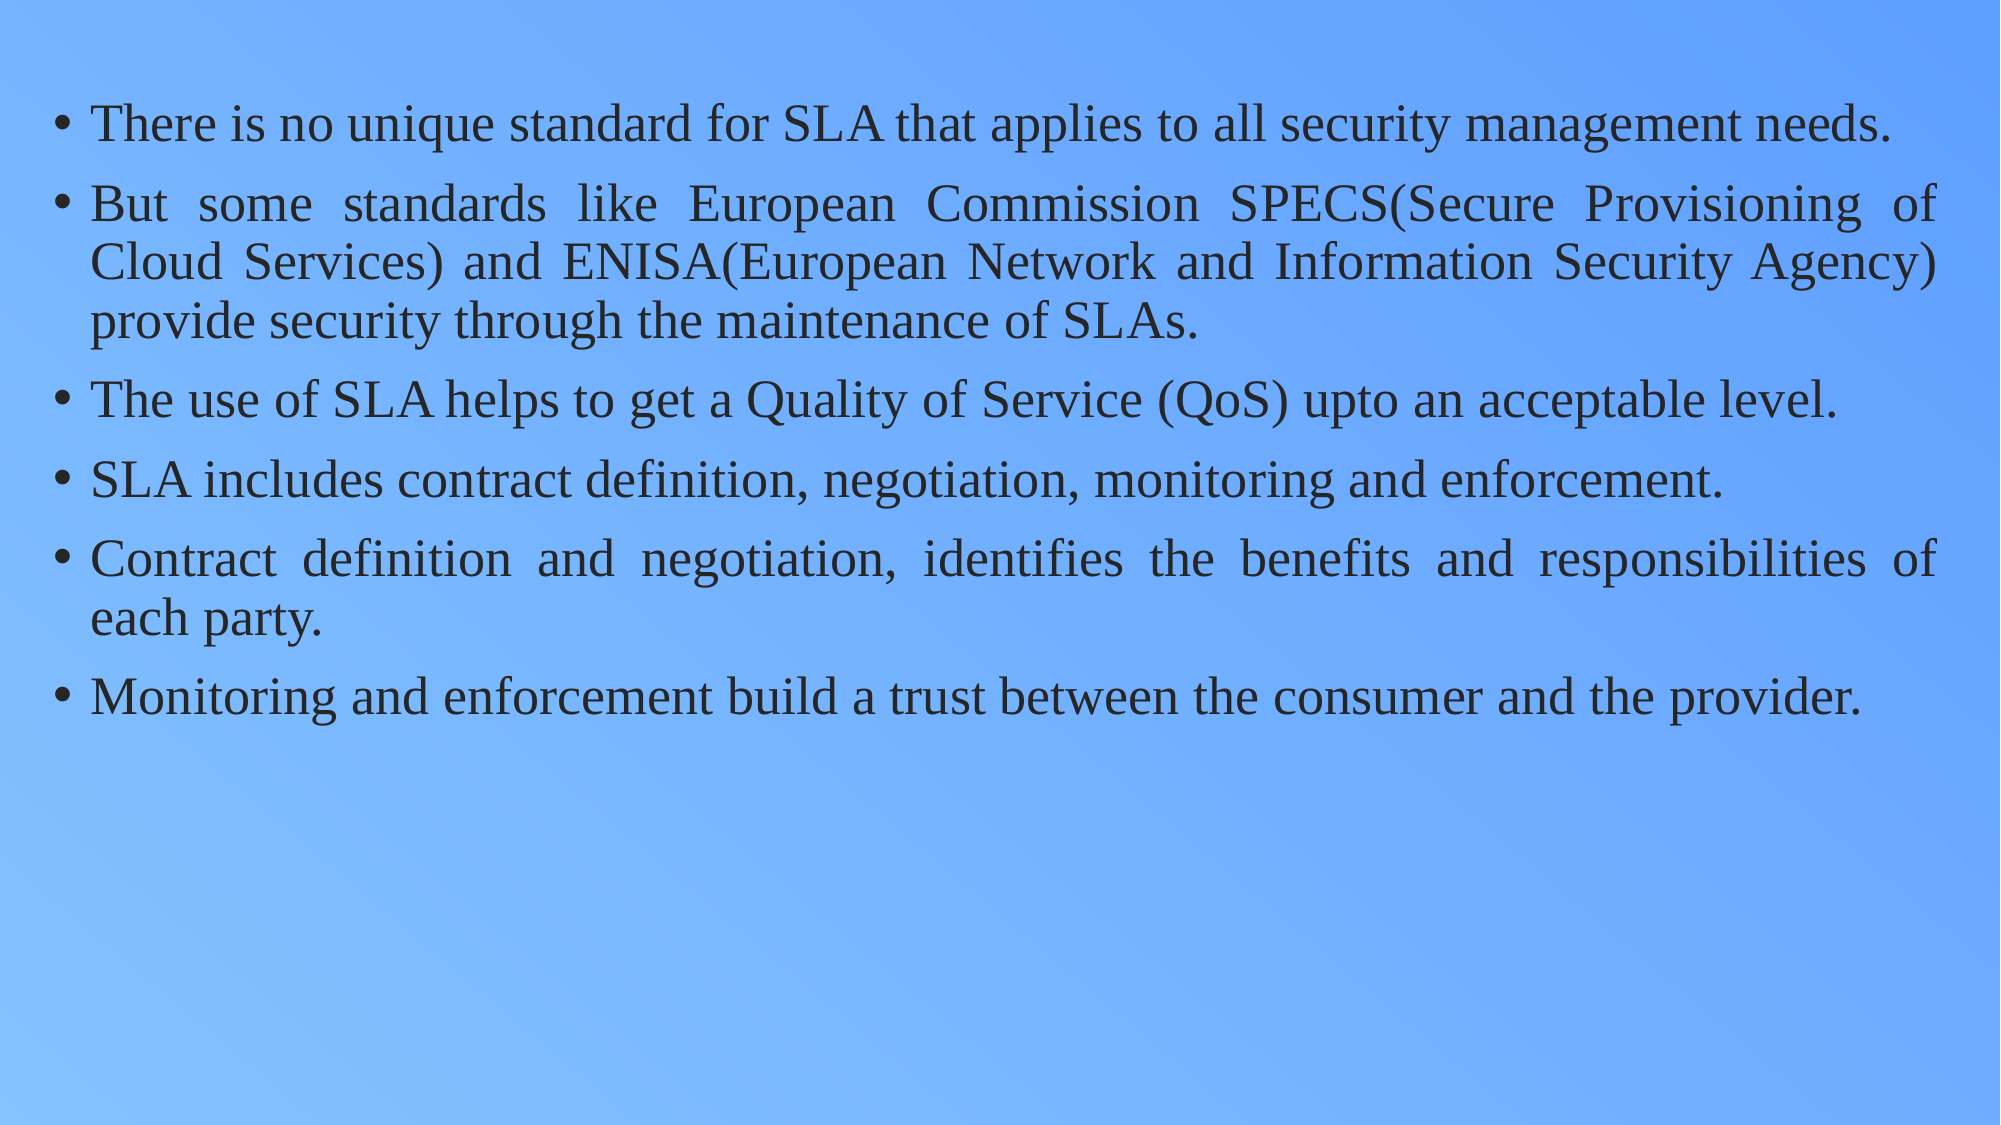

There is no unique standard for SLA that applies to all security management needs.
But some standards like European Commission SPECS(Secure Provisioning of Cloud Services) and ENISA(European Network and Information Security Agency) provide security through the maintenance of SLAs.
The use of SLA helps to get a Quality of Service (QoS) upto an acceptable level.
SLA includes contract definition, negotiation, monitoring and enforcement.
Contract definition and negotiation, identifies the benefits and responsibilities of each party.
Monitoring and enforcement build a trust between the consumer and the provider.